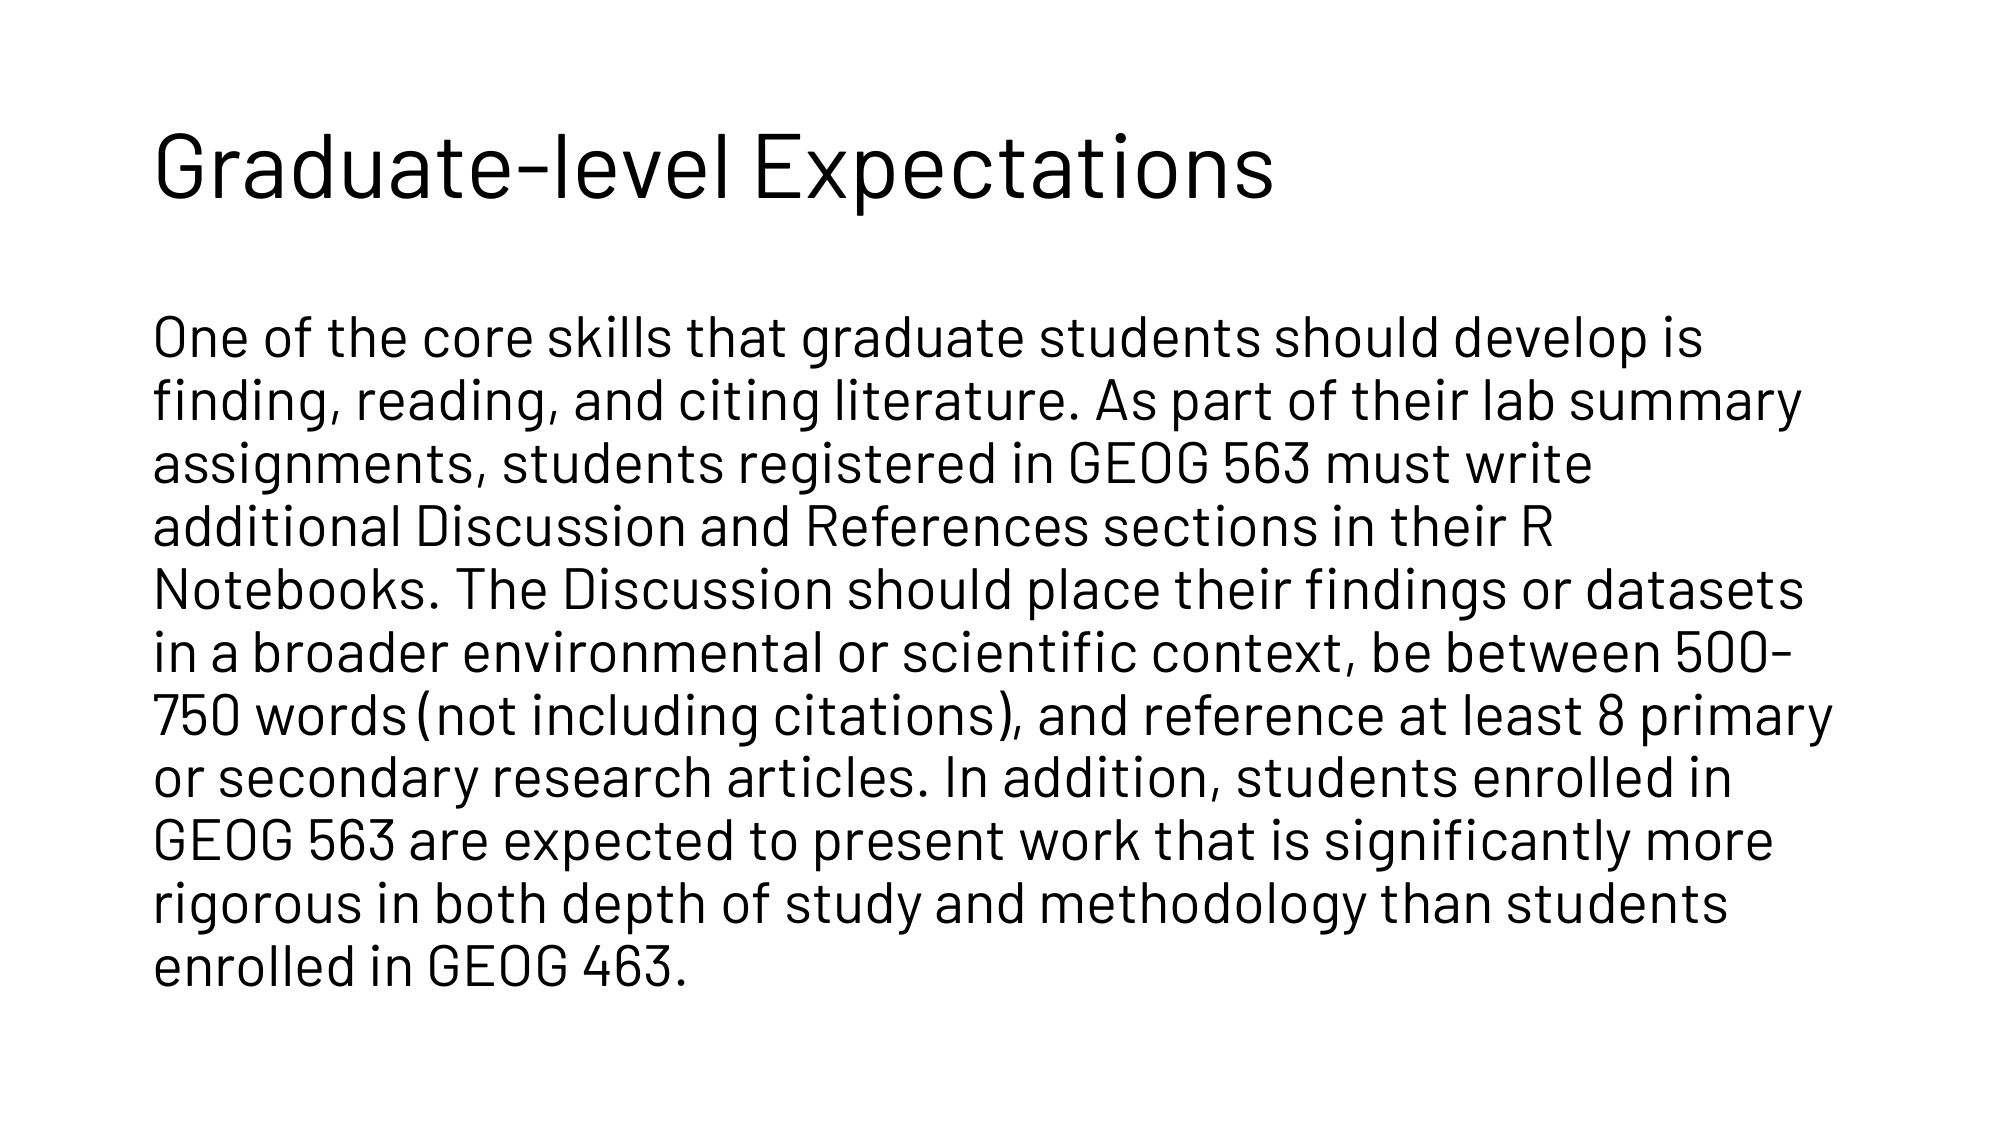

# Graduate-level Expectations
One of the core skills that graduate students should develop is finding, reading, and citing literature. As part of their lab summary assignments, students registered in GEOG 563 must write additional Discussion and References sections in their R Notebooks. The Discussion should place their findings or datasets in a broader environmental or scientific context, be between 500-750 words (not including citations), and reference at least 8 primary or secondary research articles. In addition, students enrolled in GEOG 563 are expected to present work that is significantly more rigorous in both depth of study and methodology than students enrolled in GEOG 463.